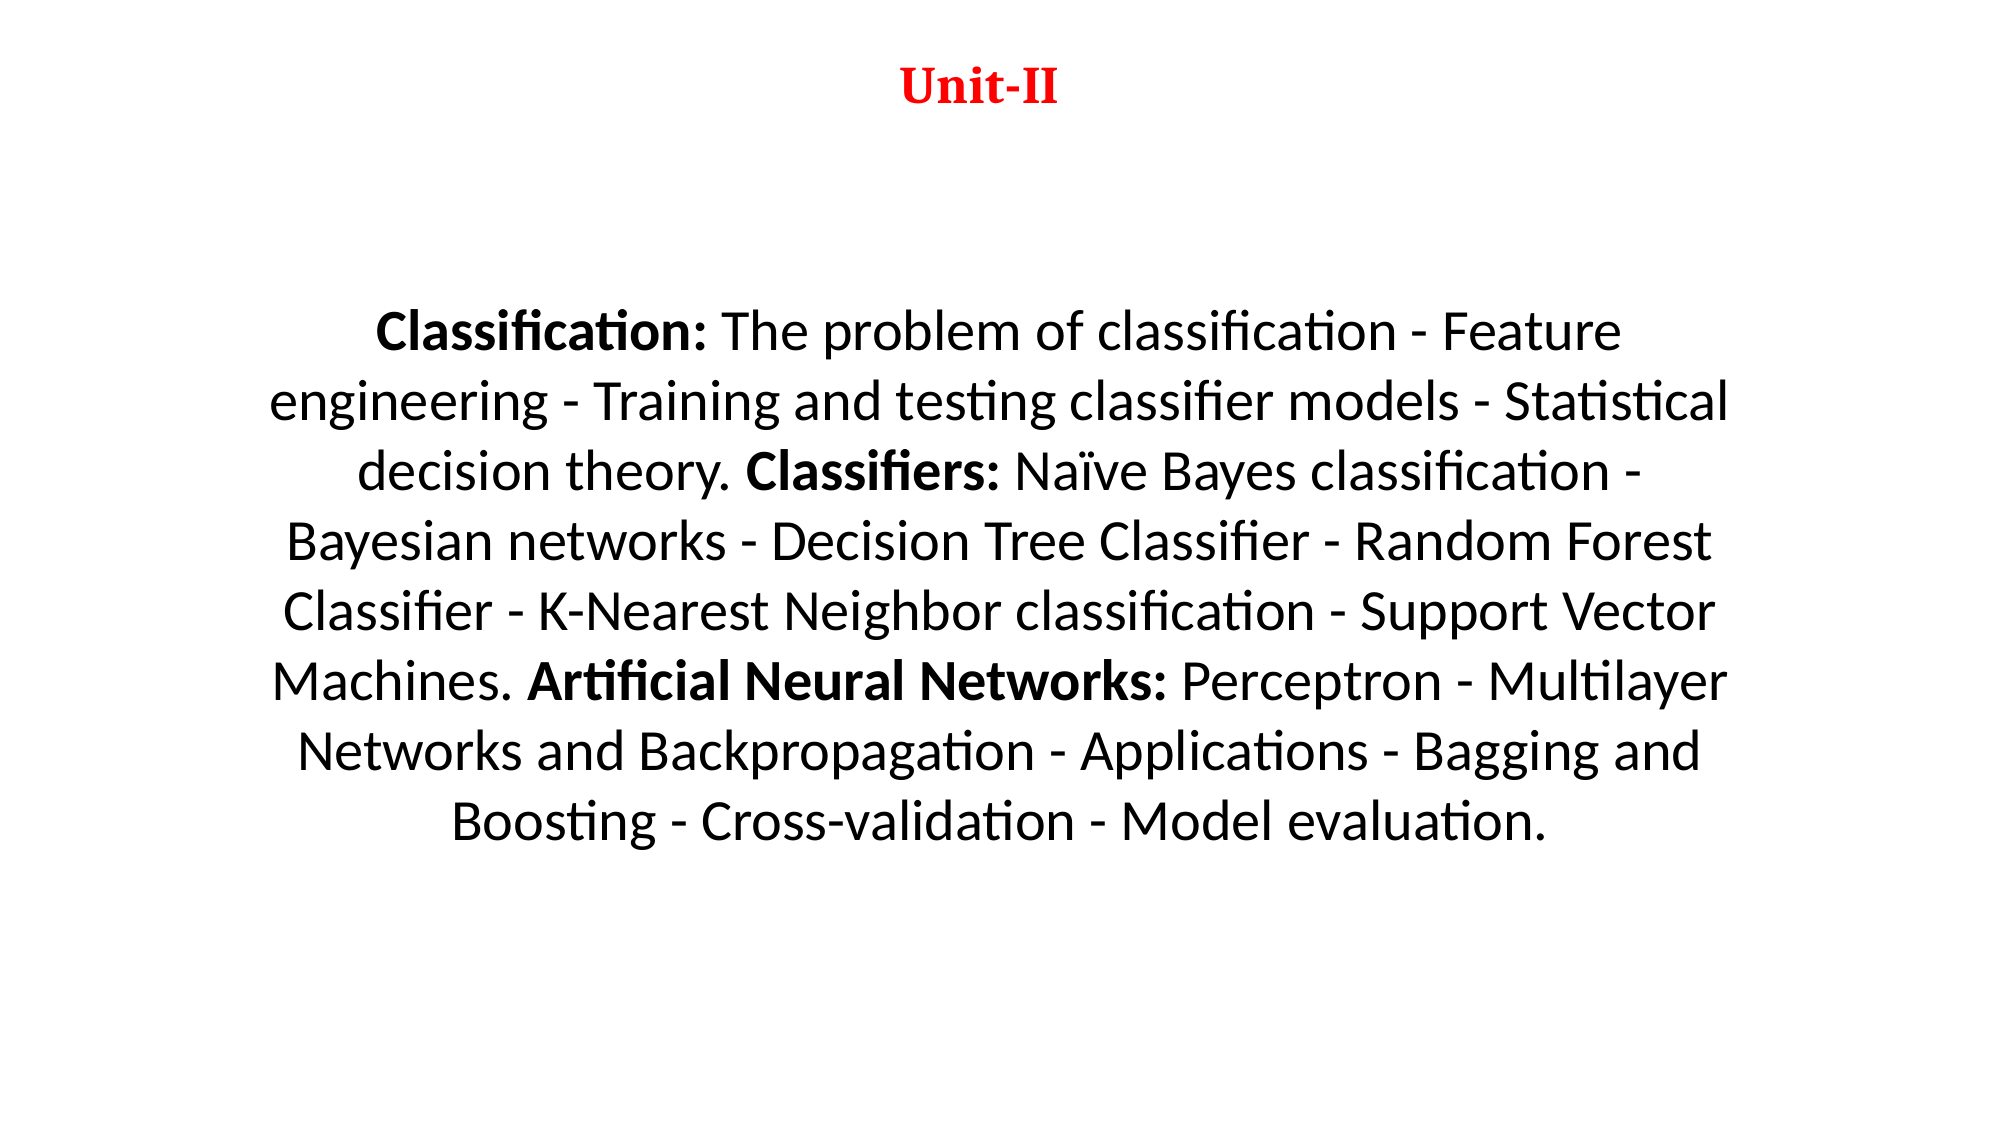

# Unit-II
Classification: The problem of classification - Feature engineering - Training and testing classifier models - Statistical decision theory. Classifiers: Naïve Bayes classification - Bayesian networks - Decision Tree Classifier - Random Forest Classifier - K-Nearest Neighbor classification - Support Vector Machines. Artificial Neural Networks: Perceptron - Multilayer Networks and Backpropagation - Applications - Bagging and Boosting - Cross-validation - Model evaluation.